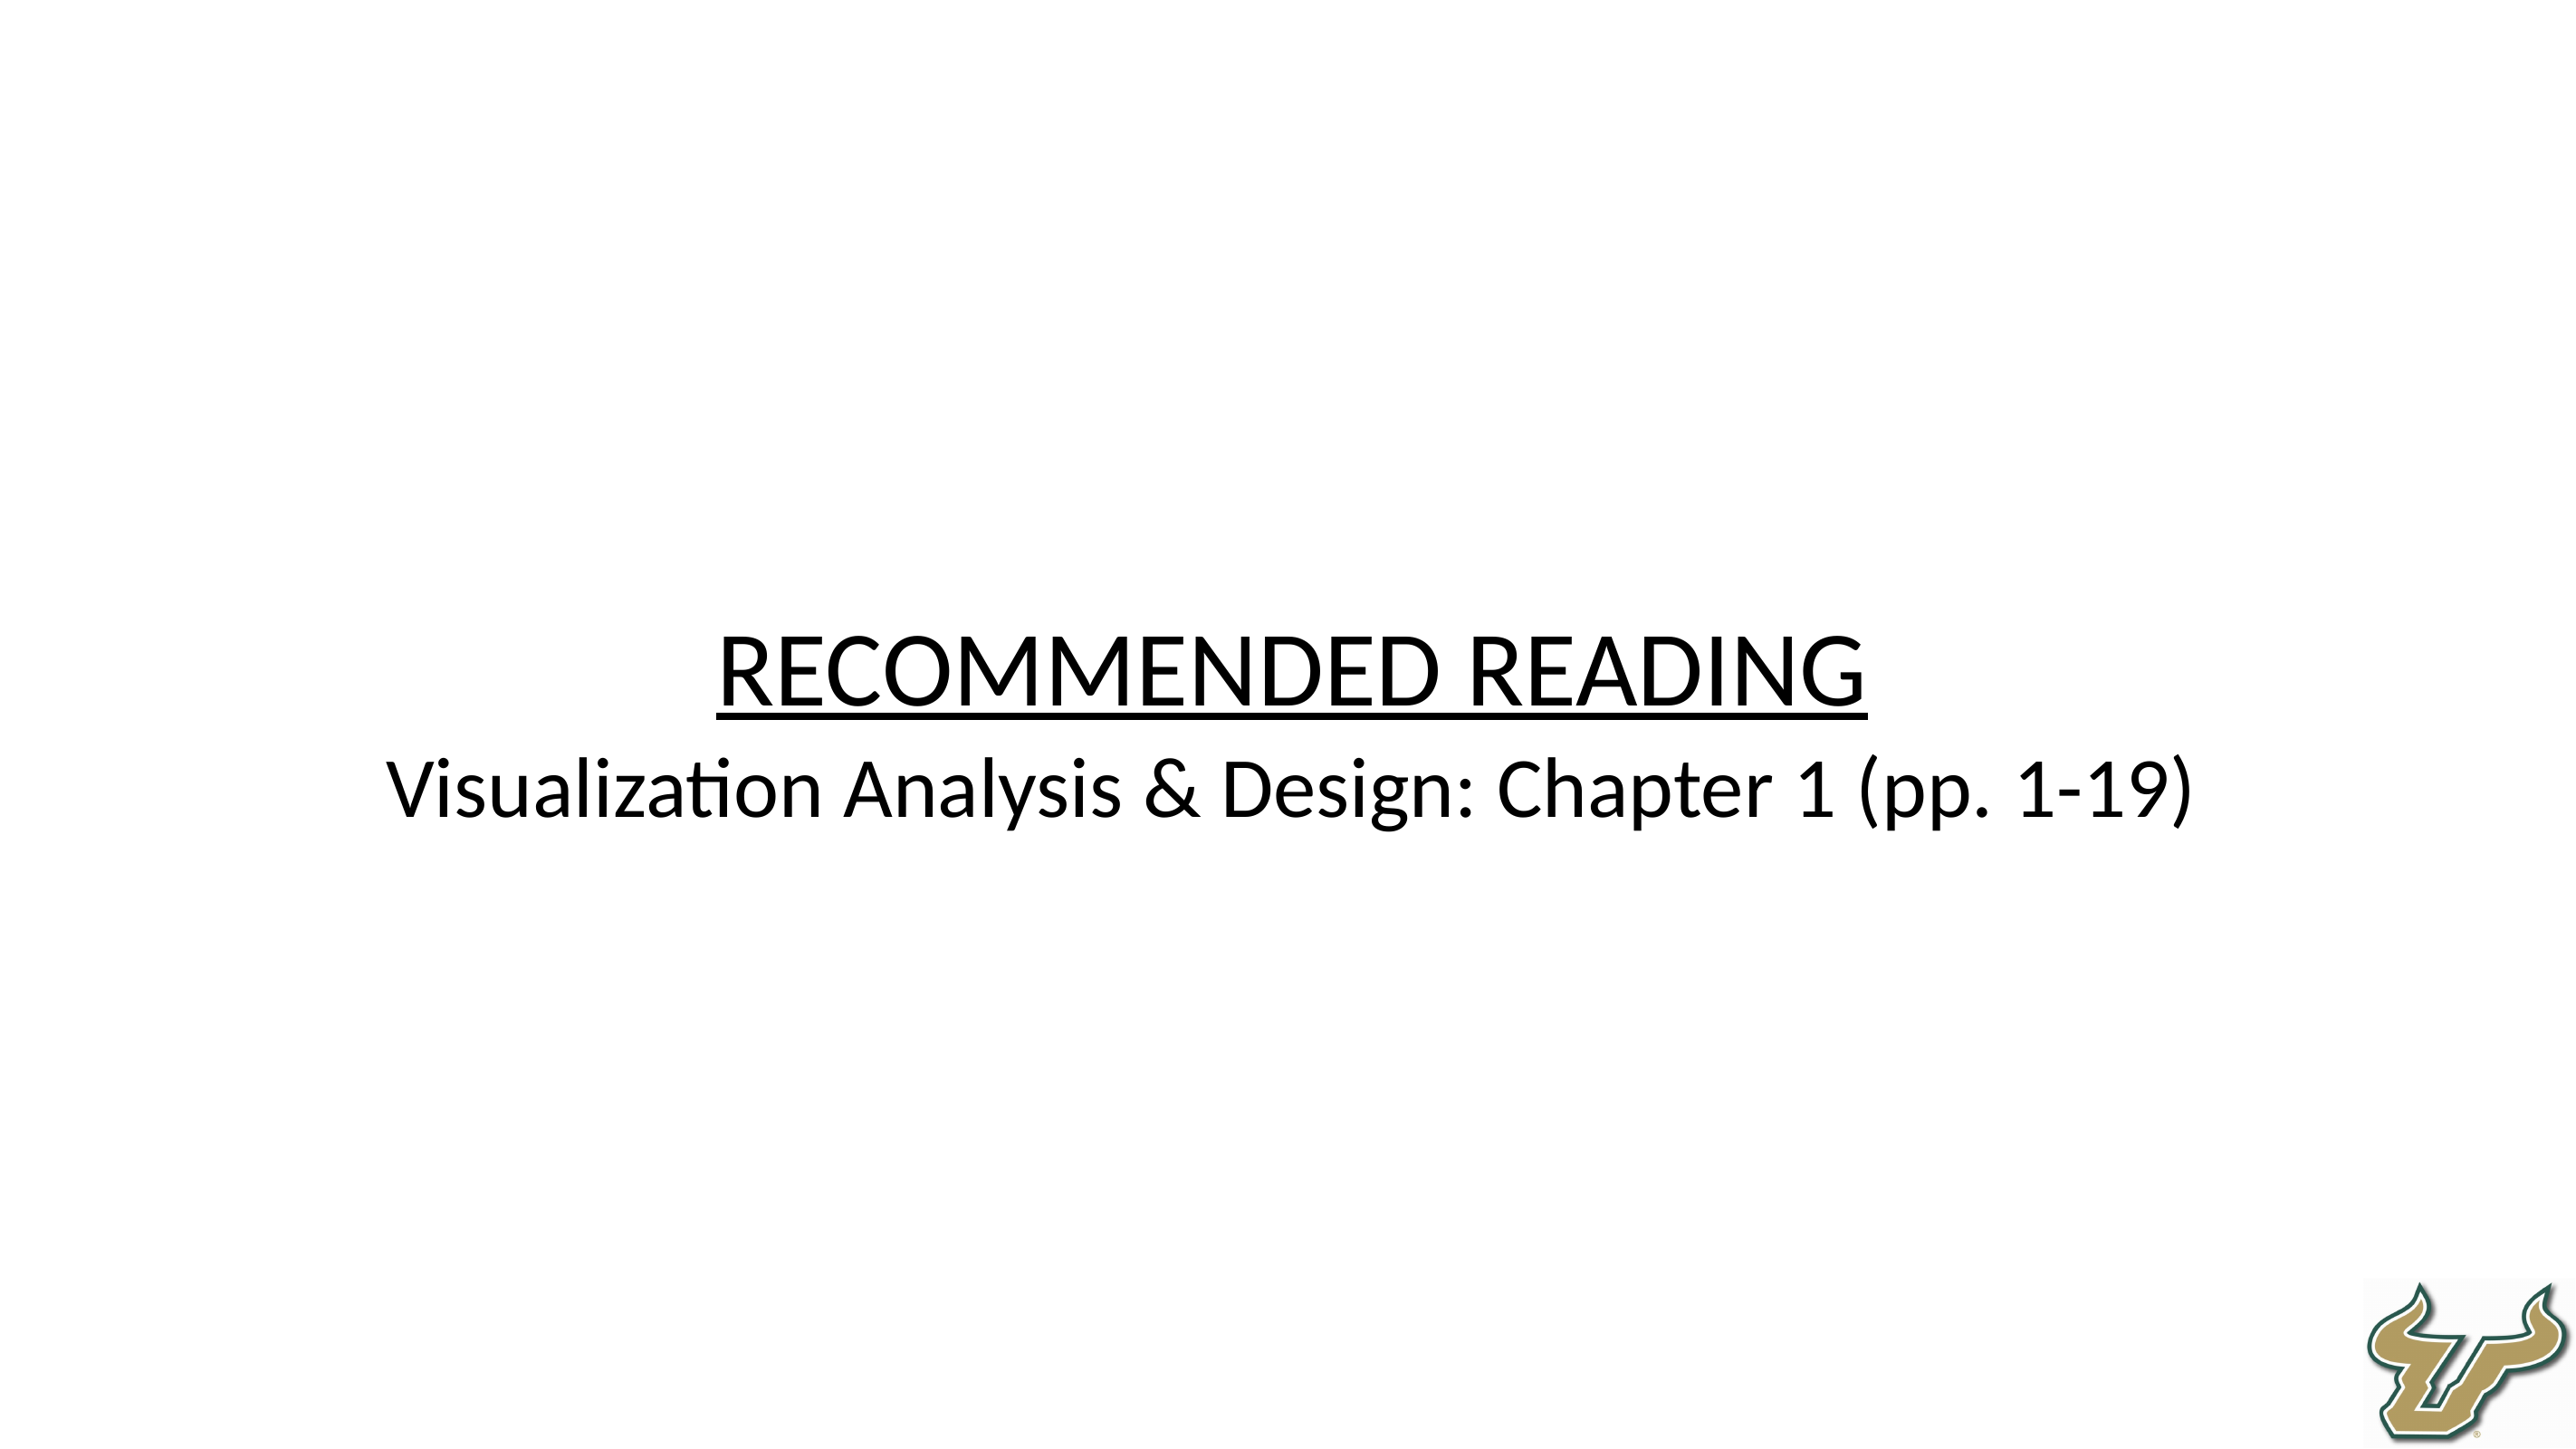

Recommended Reading
Visualization Analysis & Design: Chapter 1 (pp. 1-19)